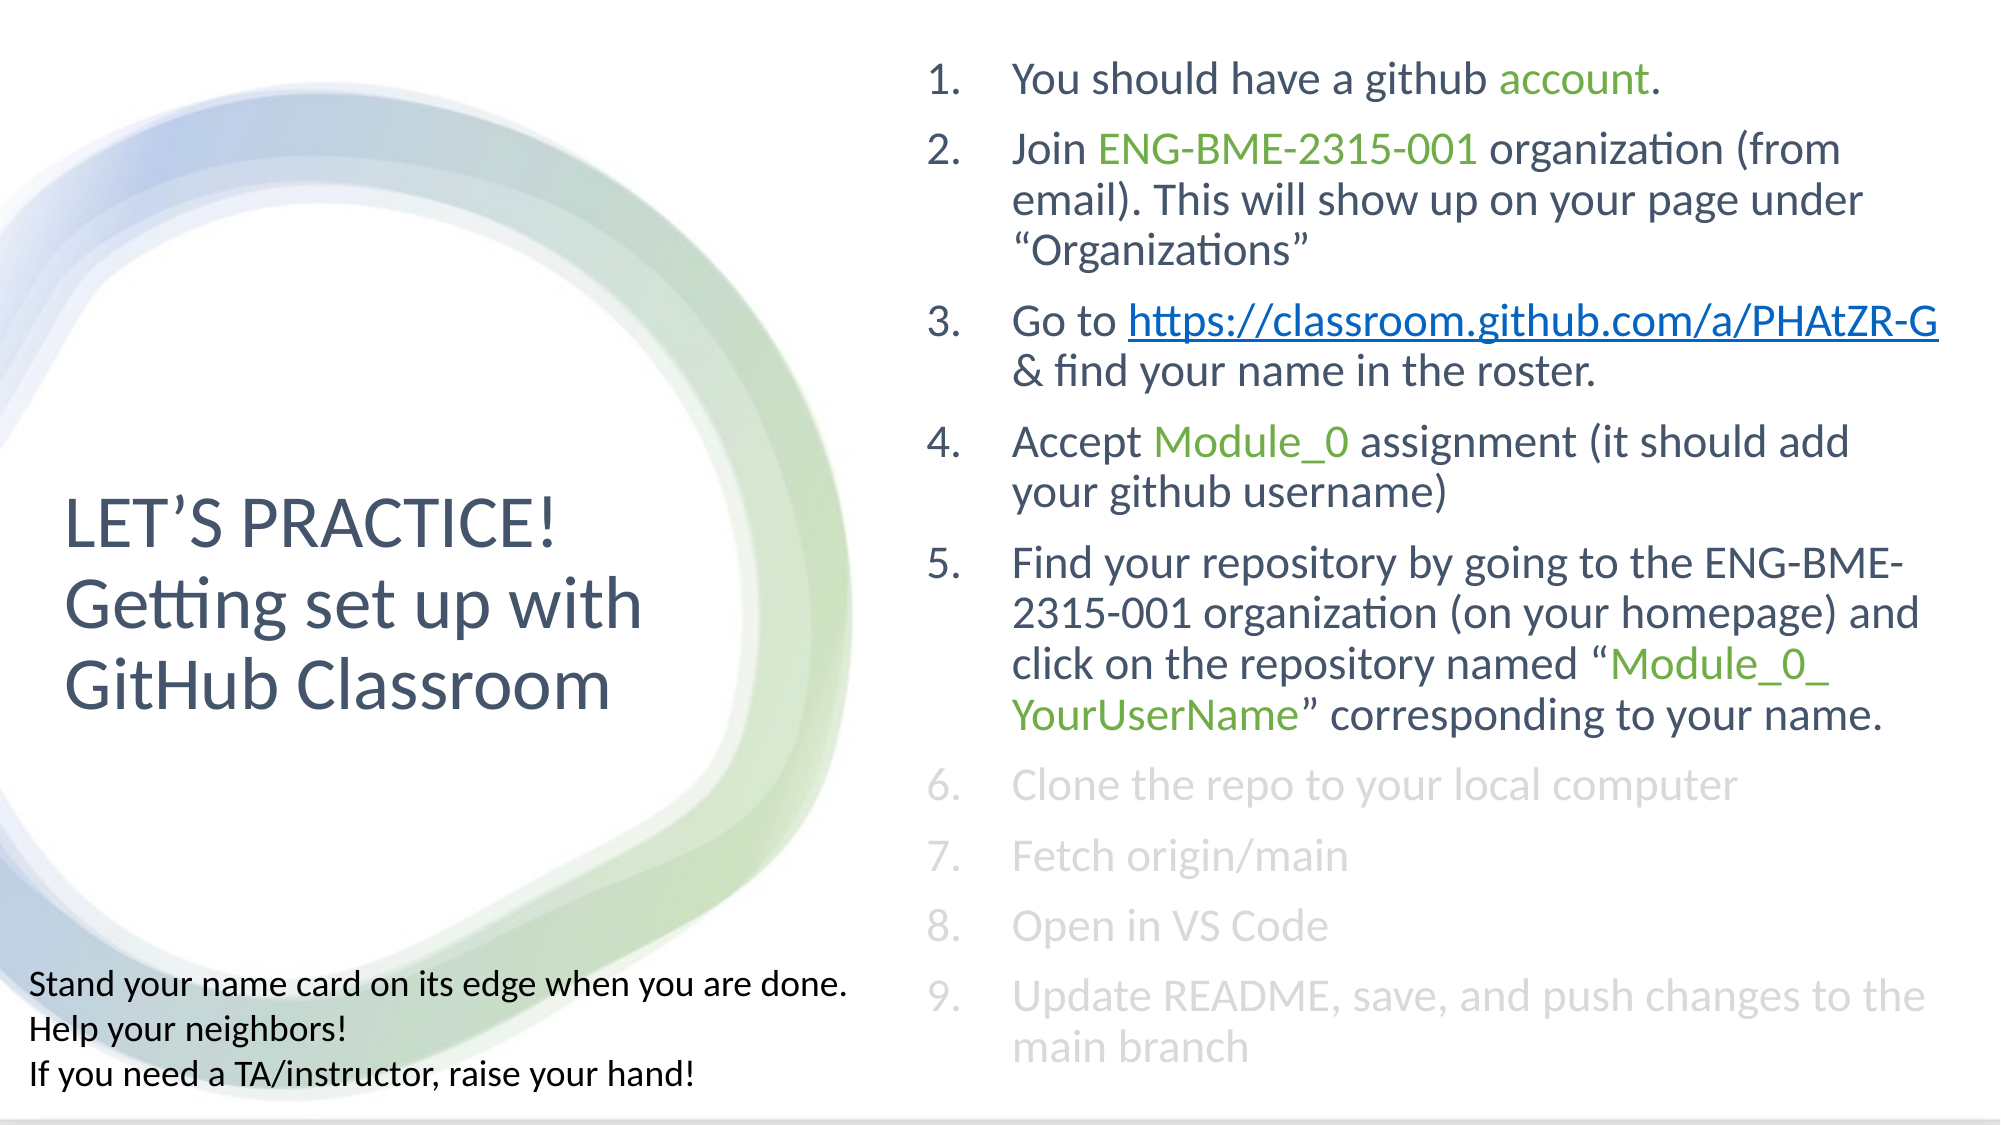

You should have a github account.
Join ENG-BME-2315-001 organization (from email). This will show up on your page under “Organizations”
Go to https://classroom.github.com/a/PHAtZR-G & find your name in the roster.
Accept Module_0 assignment (it should add your github username)
Find your repository by going to the ENG-BME-2315-001 organization (on your homepage) and click on the repository named “Module_0_ YourUserName” corresponding to your name.
Clone the repo to your local computer
Fetch origin/main
Open in VS Code
Update README, save, and push changes to the main branch
# LET’S PRACTICE! Getting set up with GitHub Classroom
Stand your name card on its edge when you are done.
Help your neighbors!
If you need a TA/instructor, raise your hand!